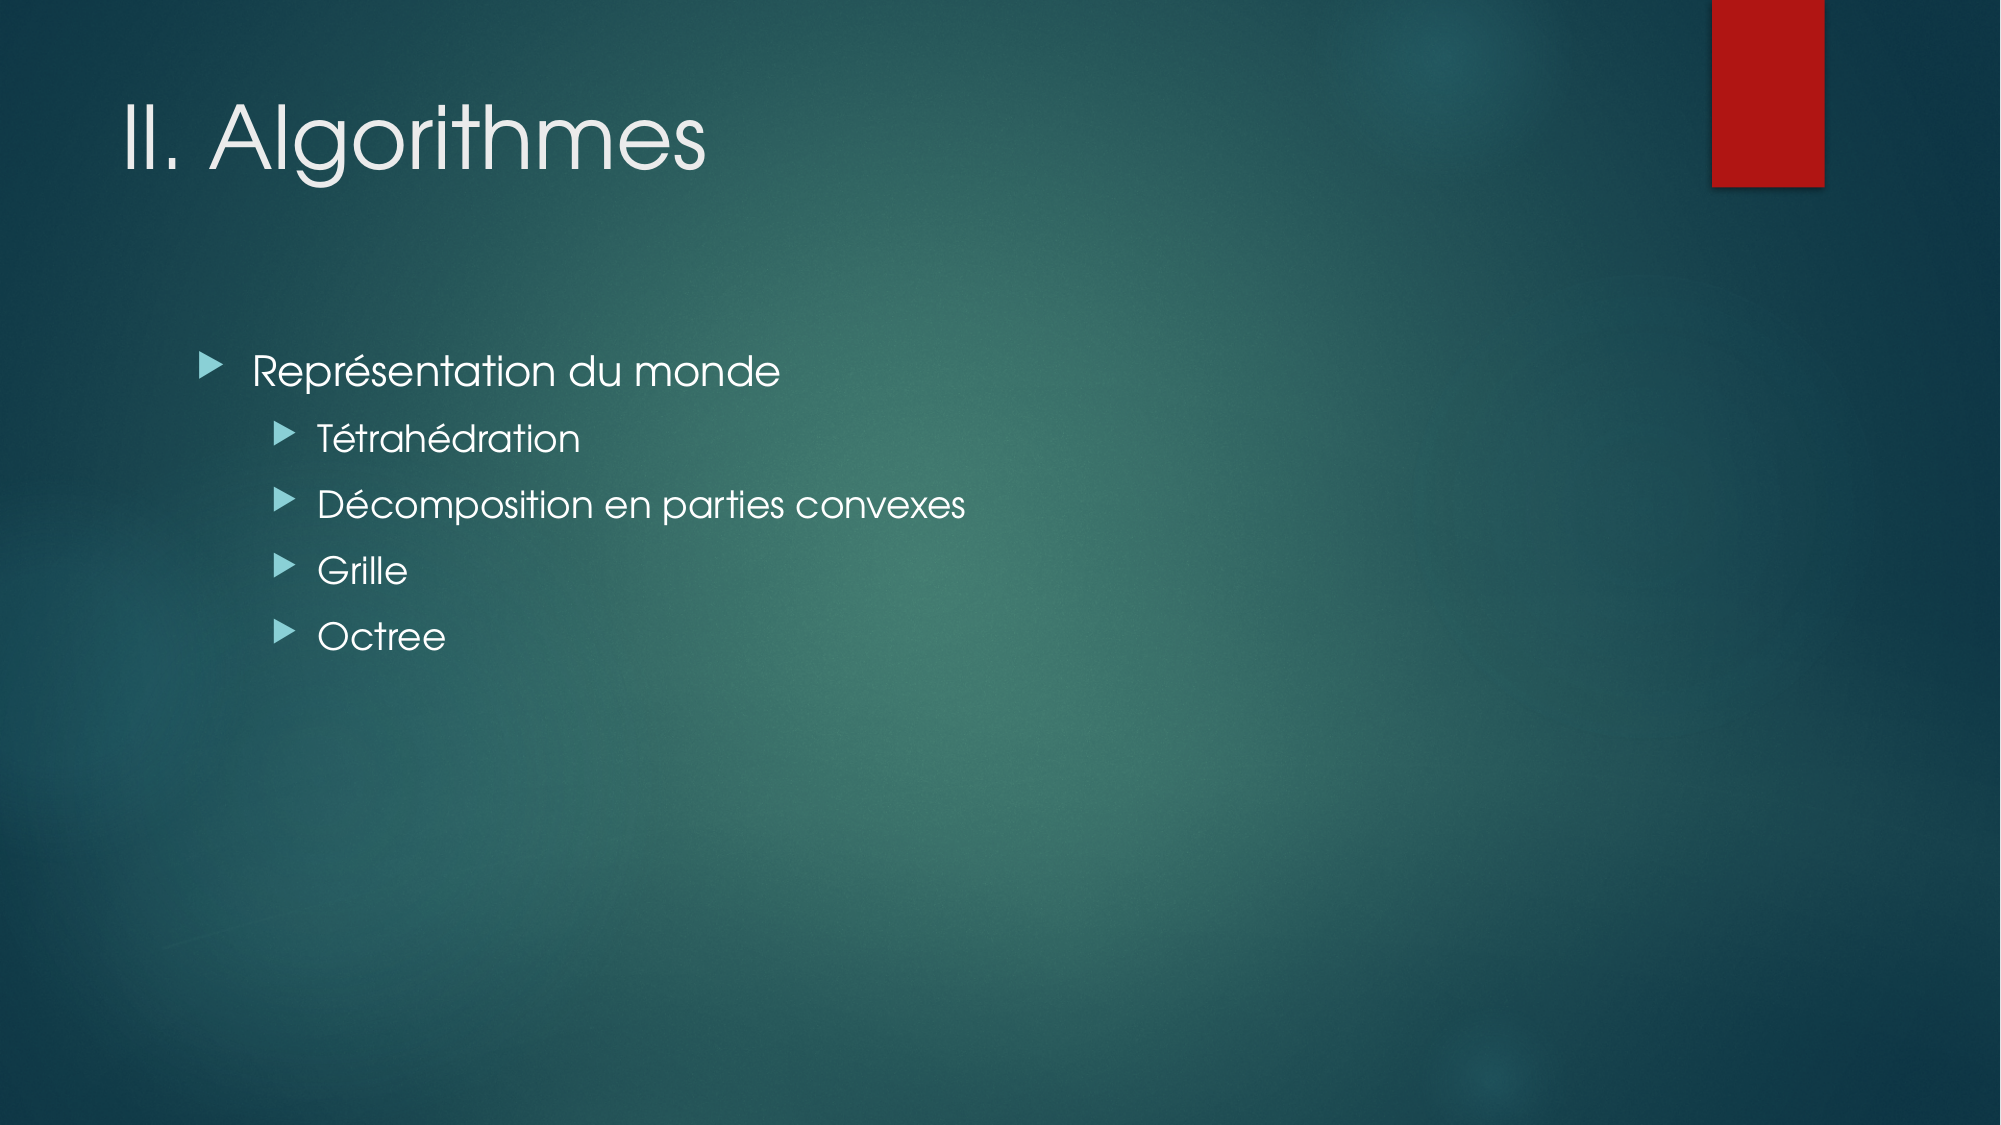

# II. Algorithmes
Représentation du monde
Tétrahédration
Décomposition en parties convexes
Grille
Octree